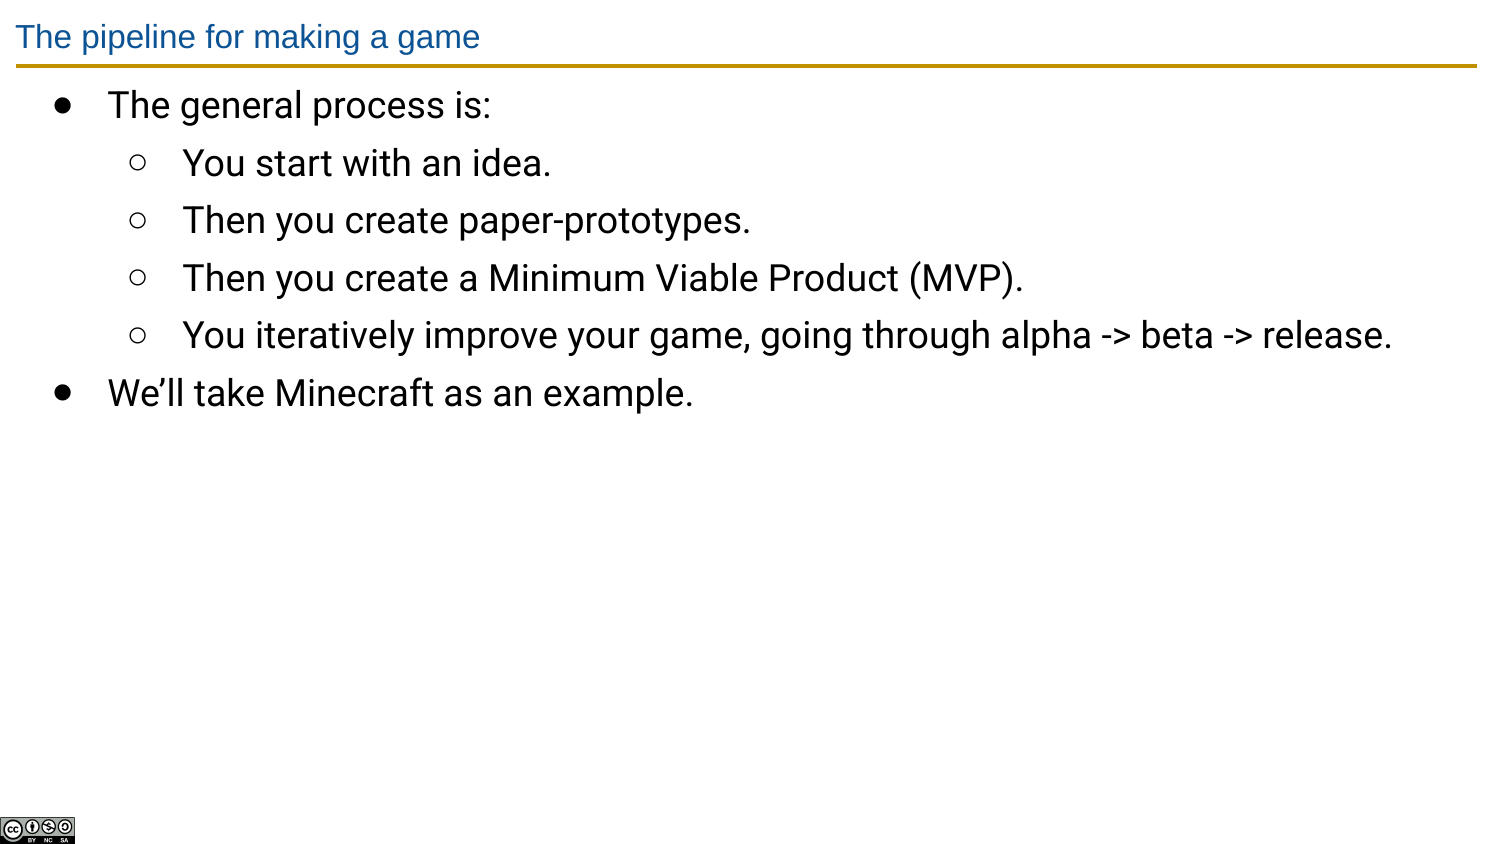

# The pipeline for making a game
The general process is:
You start with an idea.
Then you create paper-prototypes.
Then you create a Minimum Viable Product (MVP).
You iteratively improve your game, going through alpha -> beta -> release.
We’ll take Minecraft as an example.